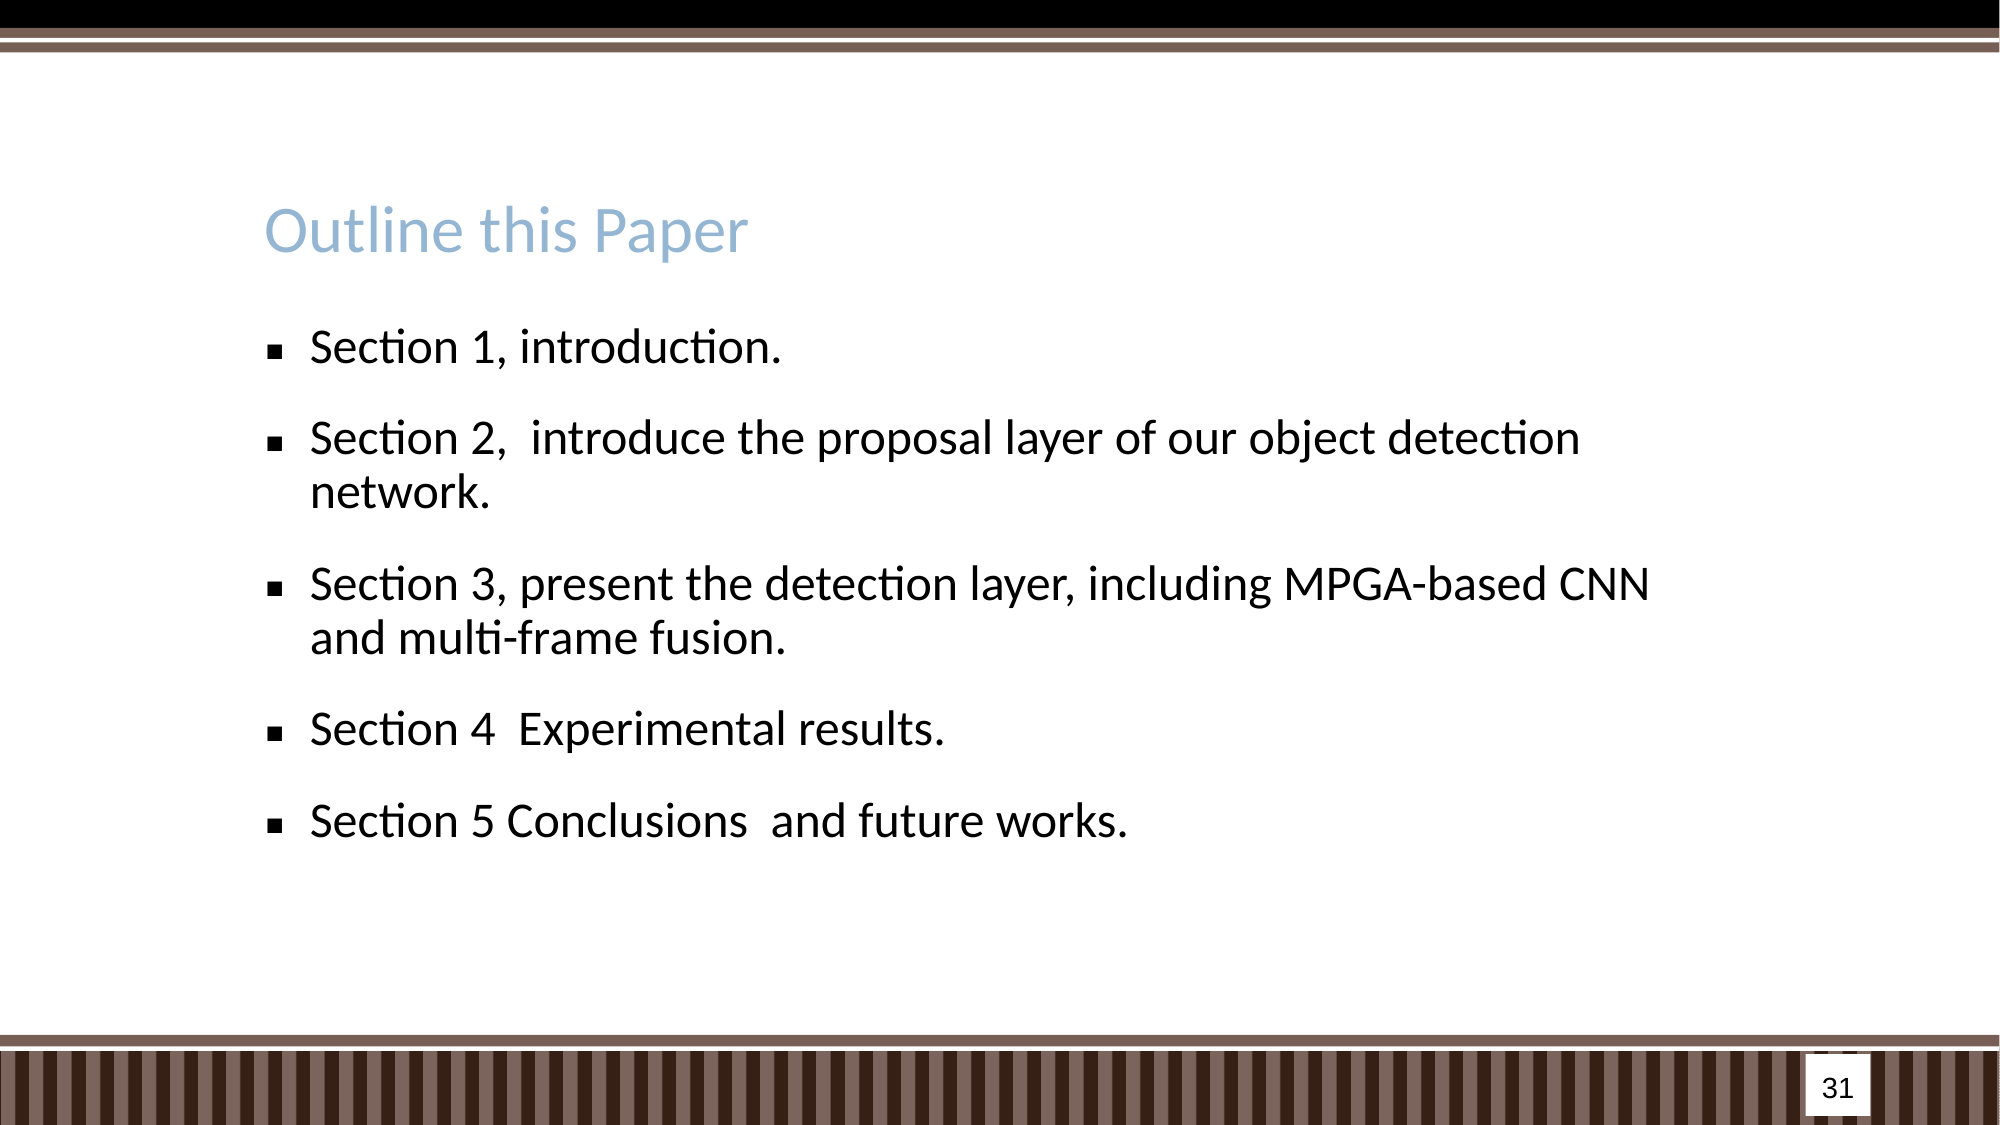

# Outline this Paper
Section 1, introduction.
Section 2,  introduce the proposal layer of our object detection network.
Section 3, present the detection layer, including MPGA-based CNN and multi-frame fusion.
Section 4  Experimental results.
Section 5 Conclusions  and future works.
31